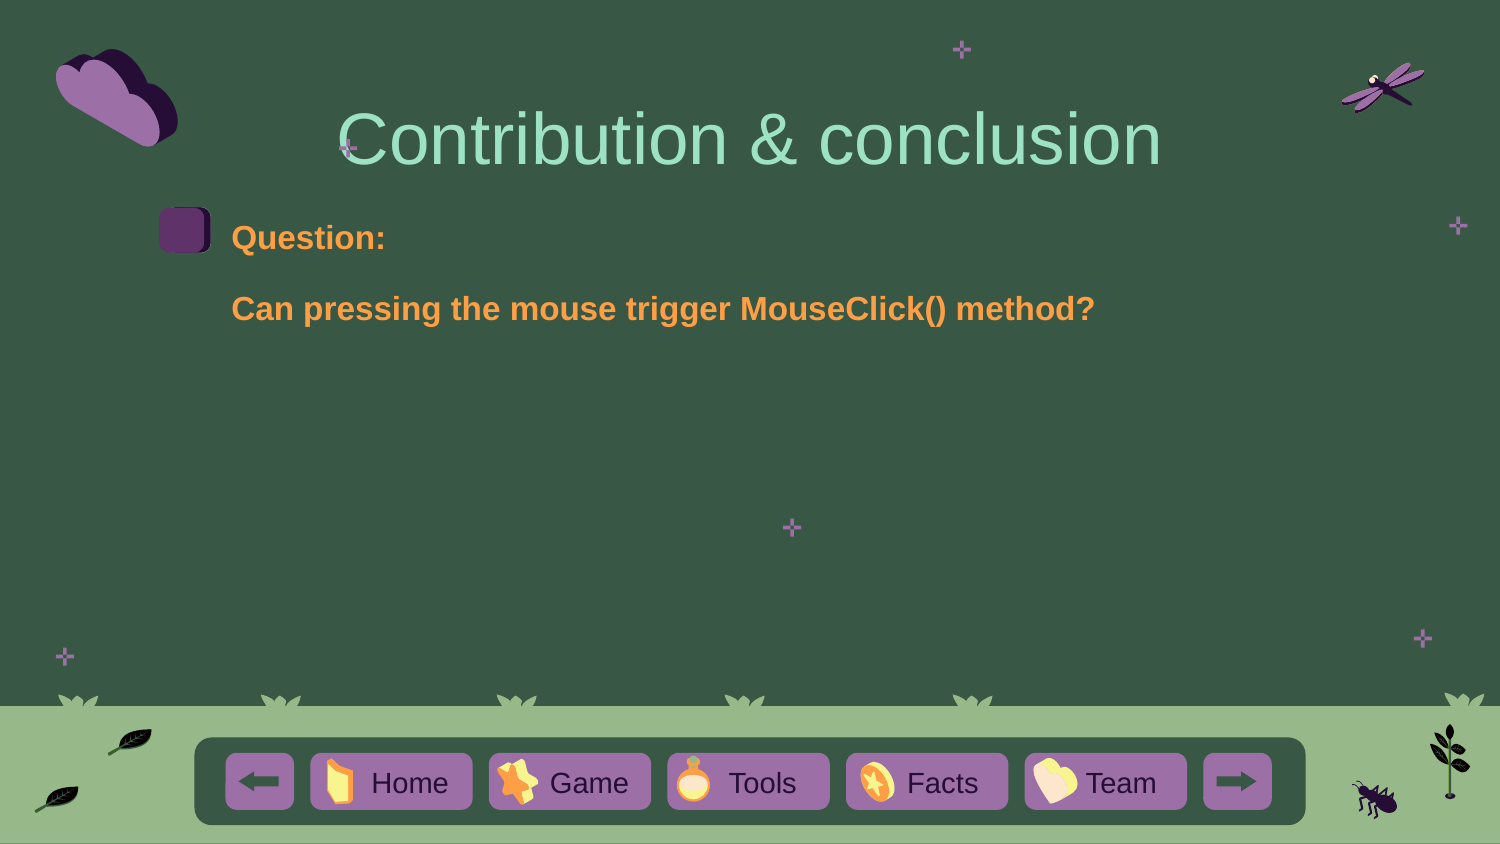

# Contribution & conclusion

Question:
Can pressing the mouse trigger MouseClick() method?

Team
Home
Game
Tools
Facts